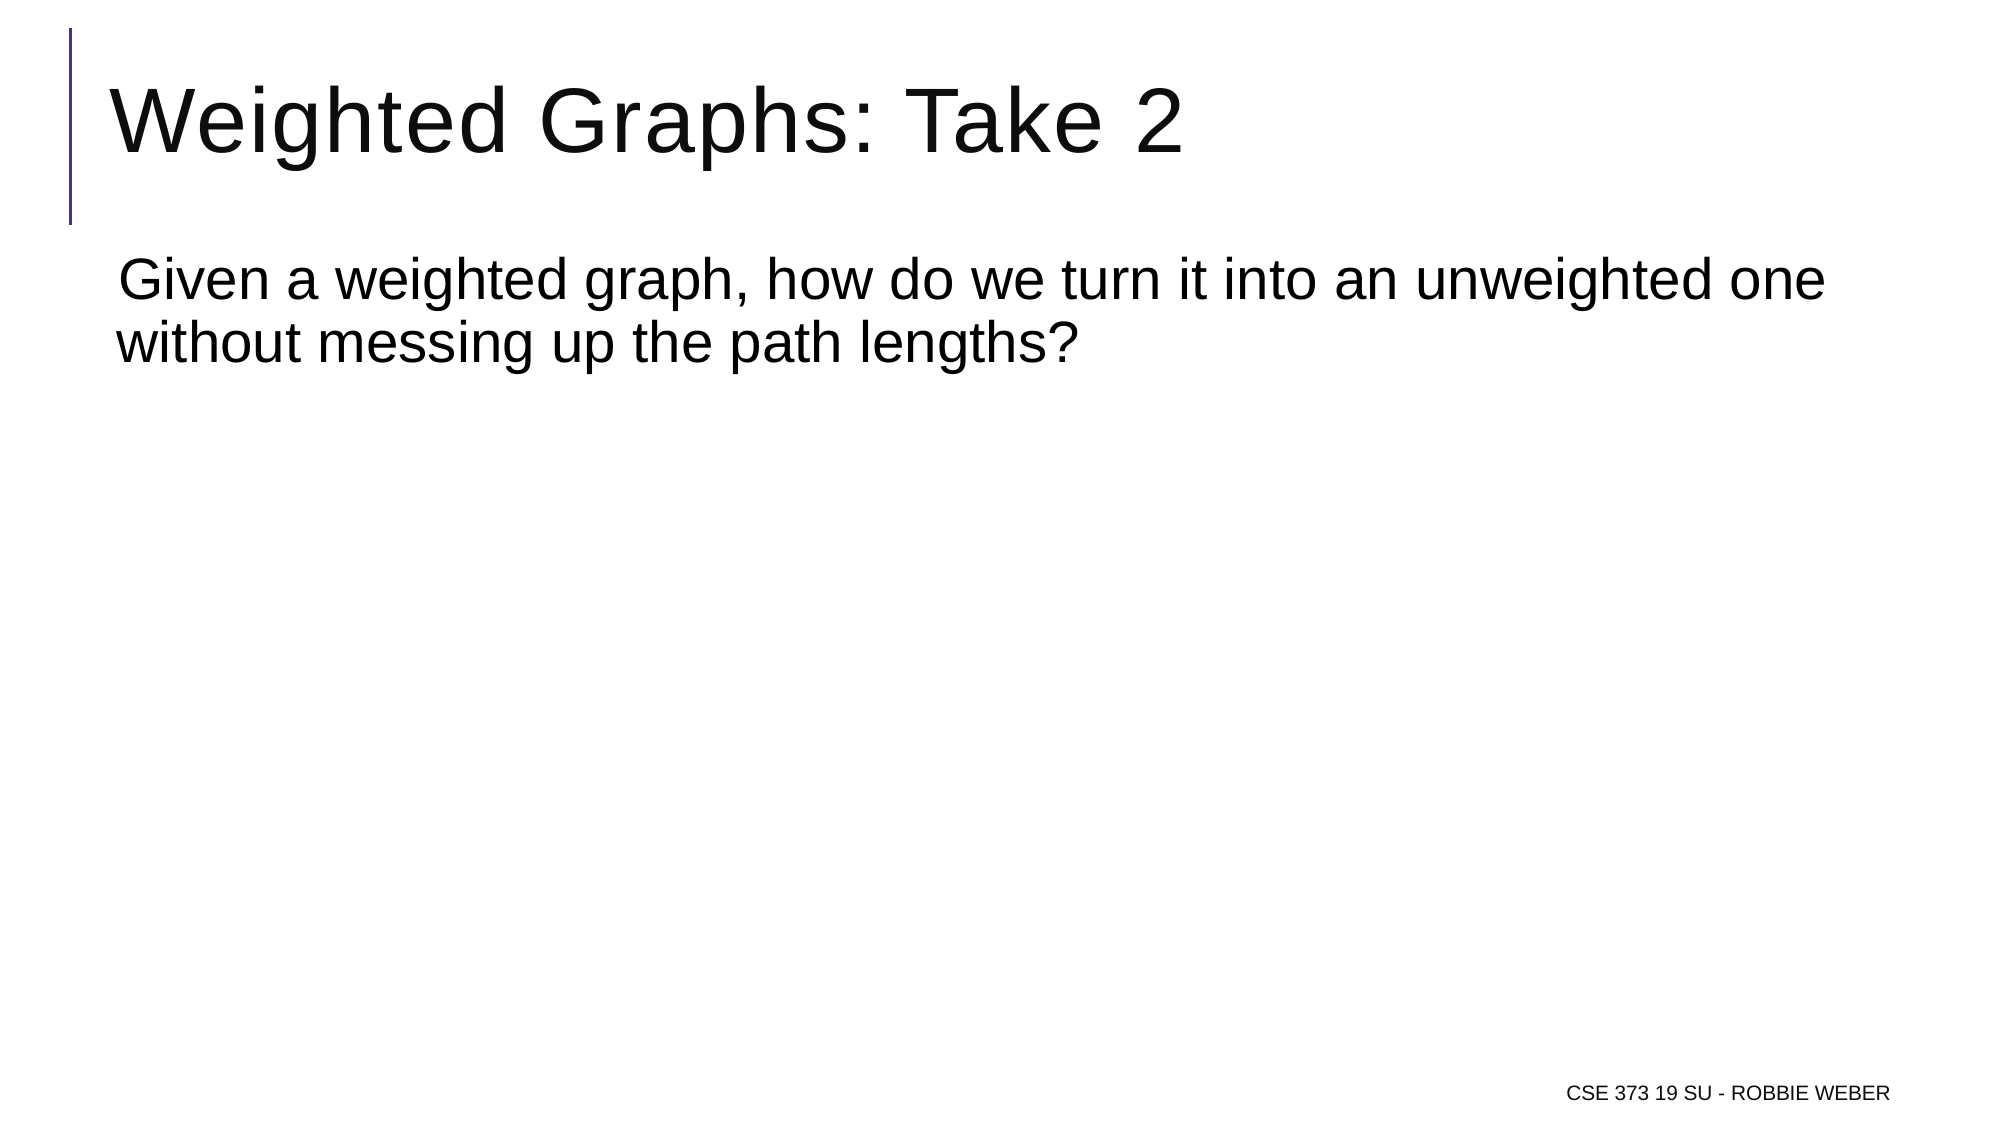

# Weighted Graphs: Take 2
Given a weighted graph, how do we turn it into an unweighted one without messing up the path lengths?
CSE 373 19 SU - Robbie Weber